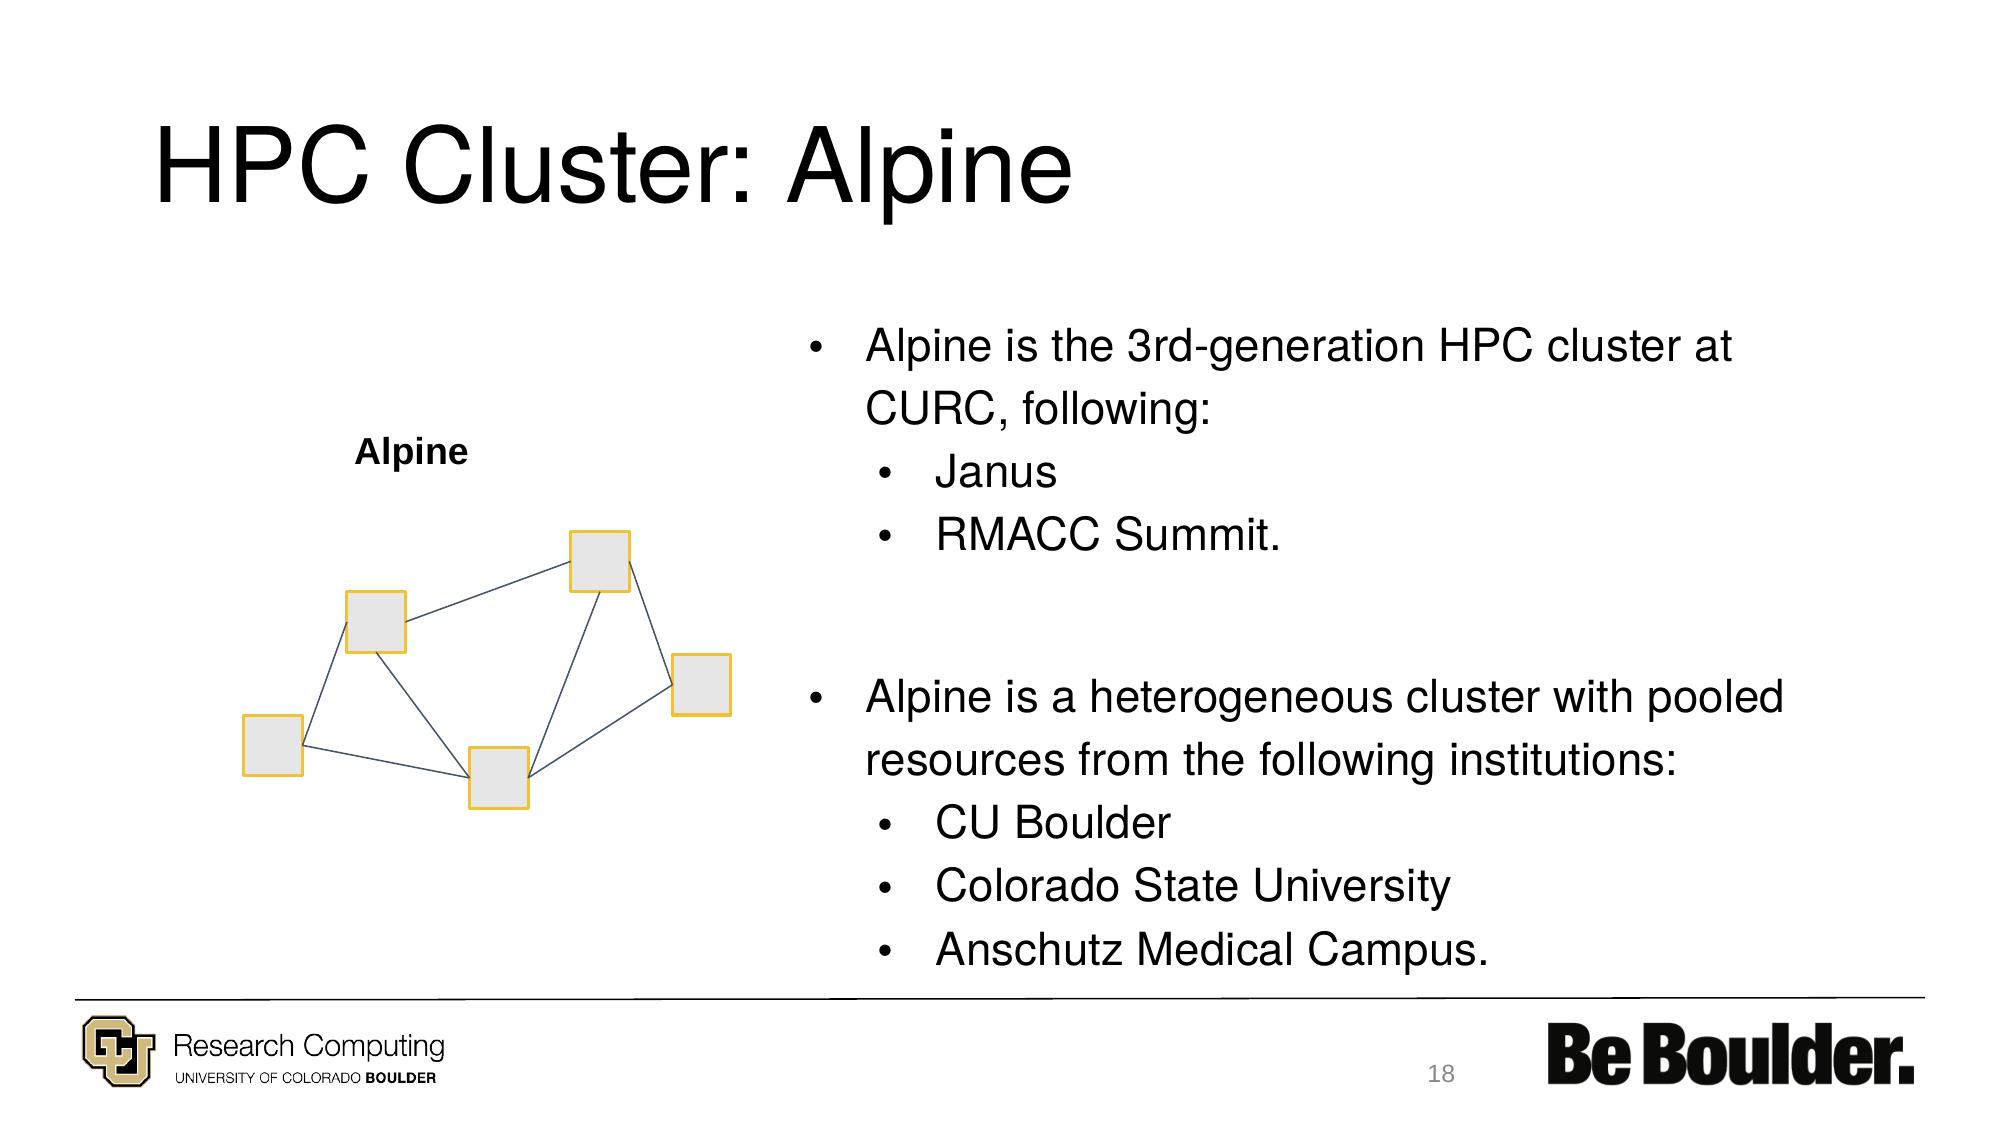

# HPC Cluster: Alpine
Alpine is the 3rd-generation HPC cluster at CURC, following:
Janus
RMACC Summit.

Alpine is a heterogeneous cluster with pooled resources from the following institutions:
CU Boulder
Colorado State University
Anschutz Medical Campus.
Alpine

18